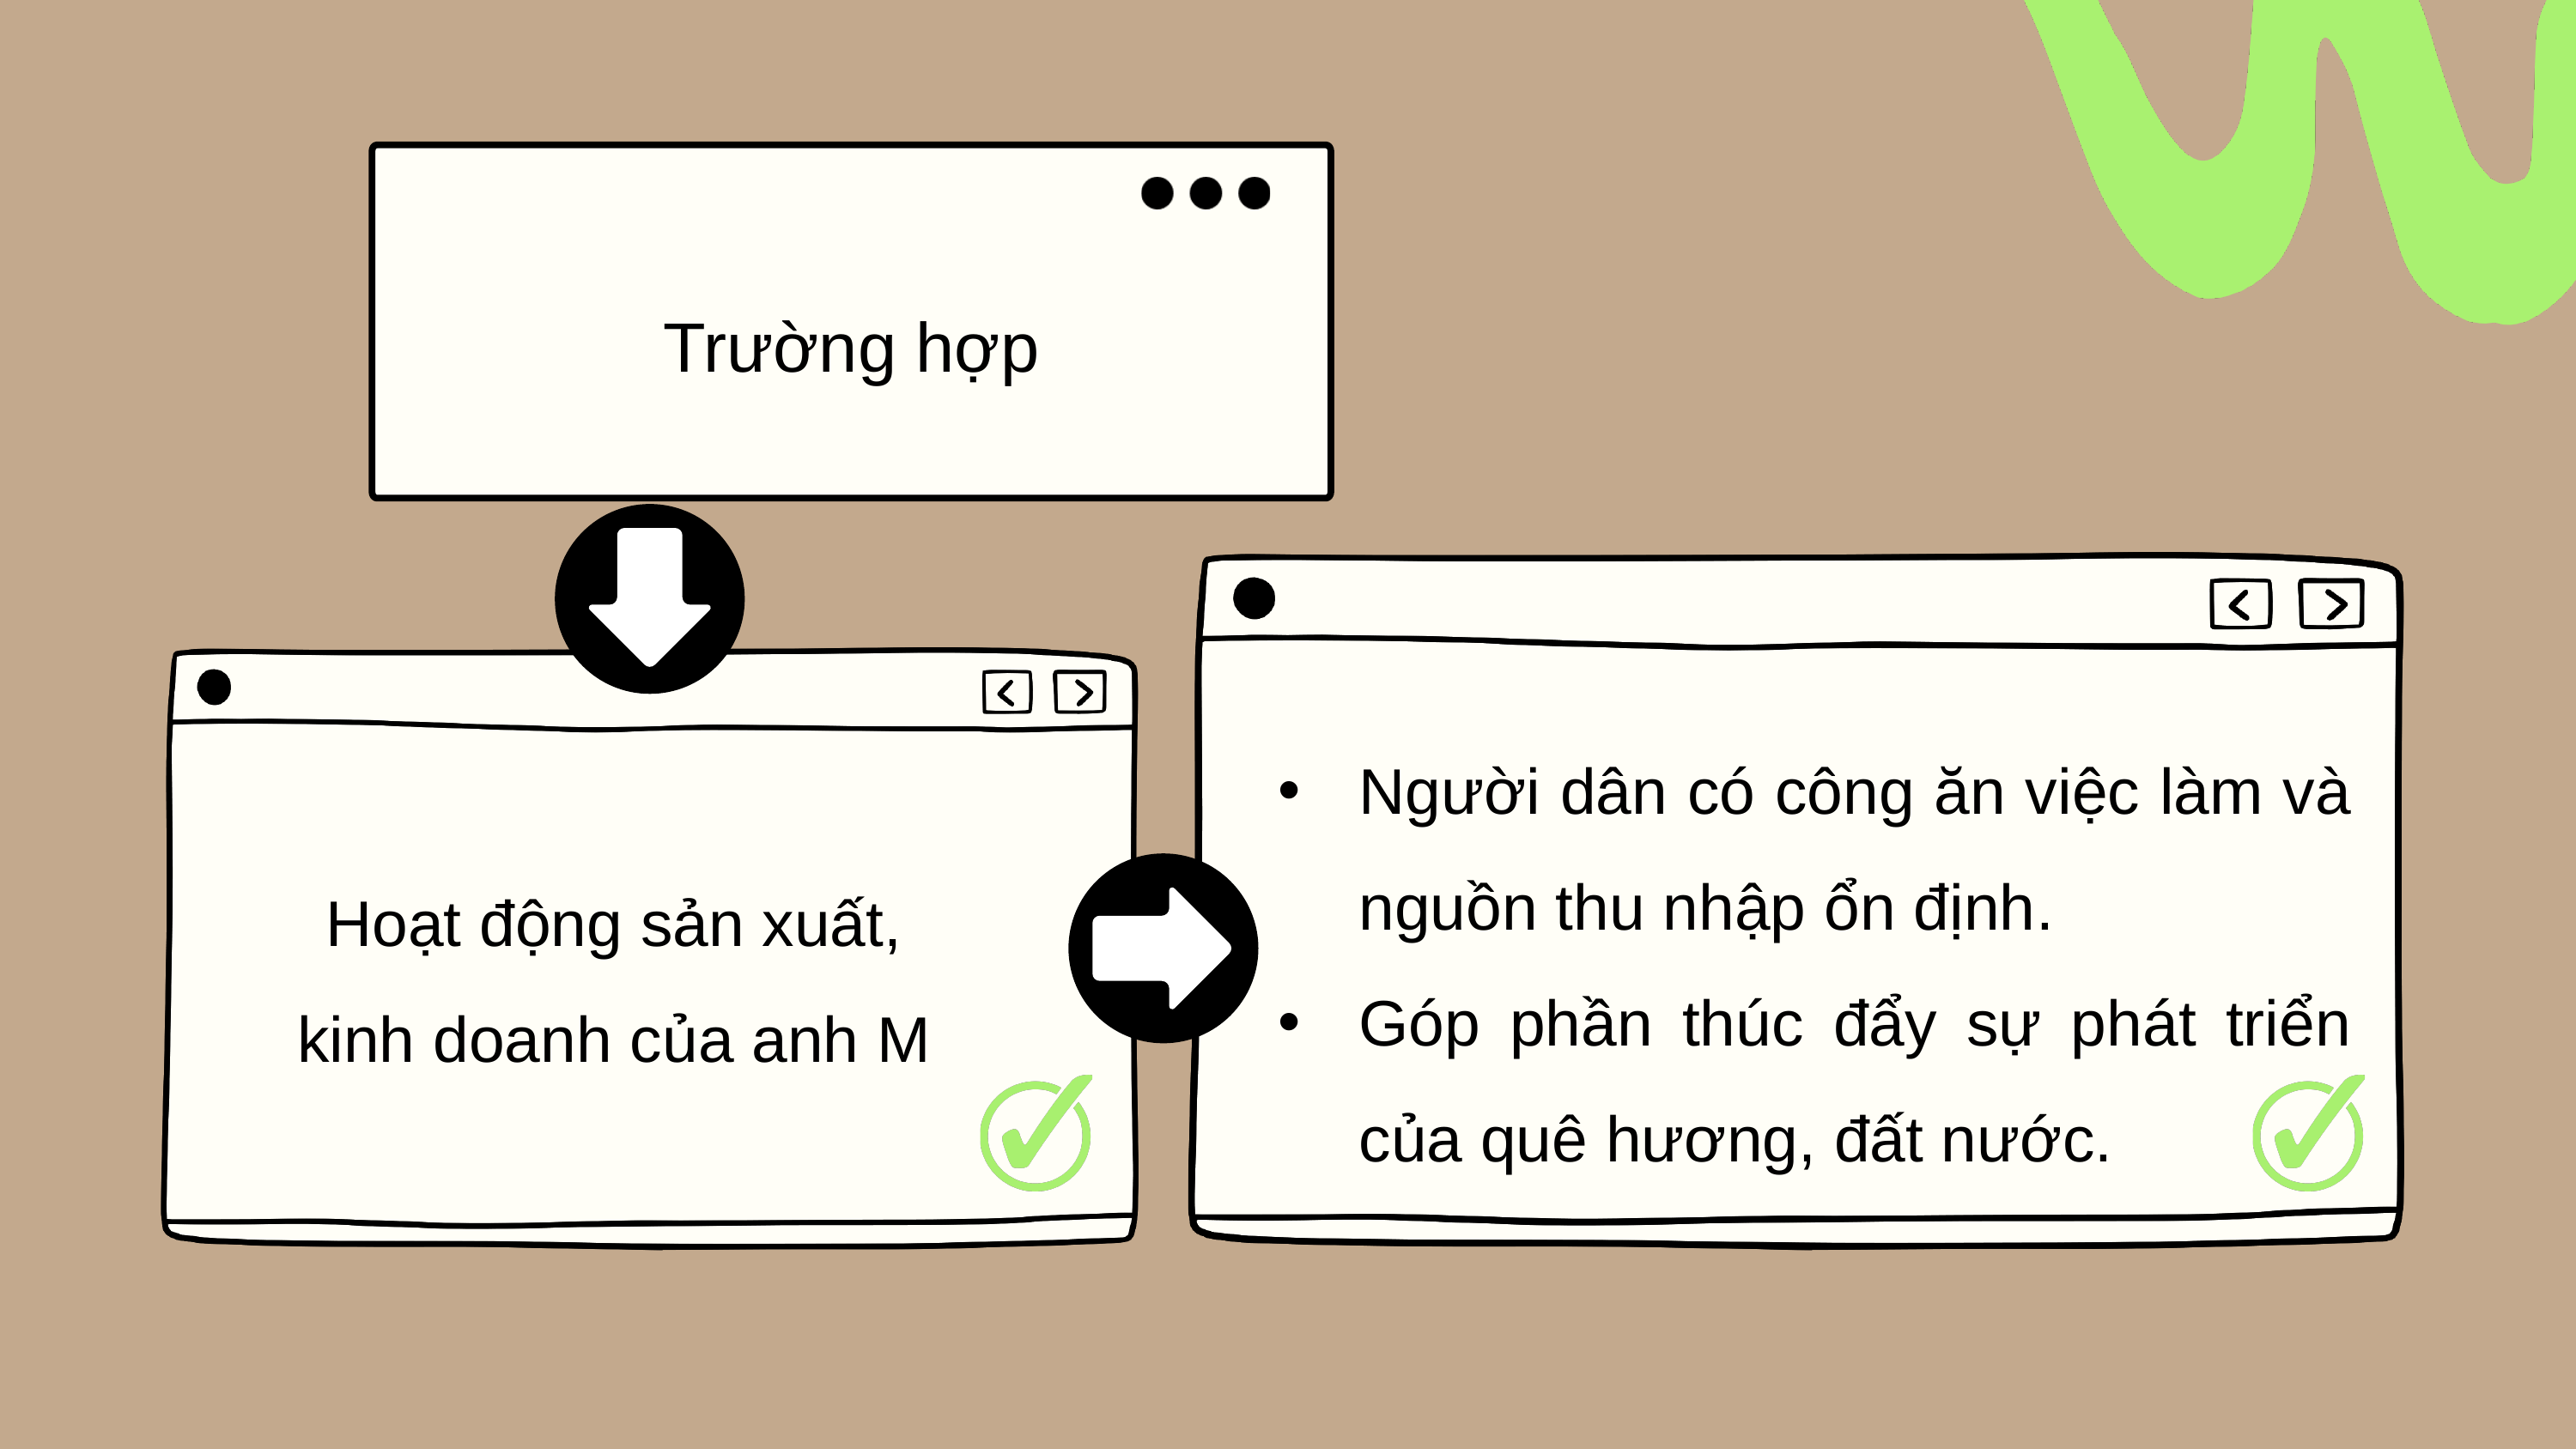

Trường hợp

Người dân có công ăn việc làm và nguồn thu nhập ổn định.
Góp phần thúc đẩy sự phát triển của quê hương, đất nước.
Hoạt động sản xuất,
kinh doanh của anh M